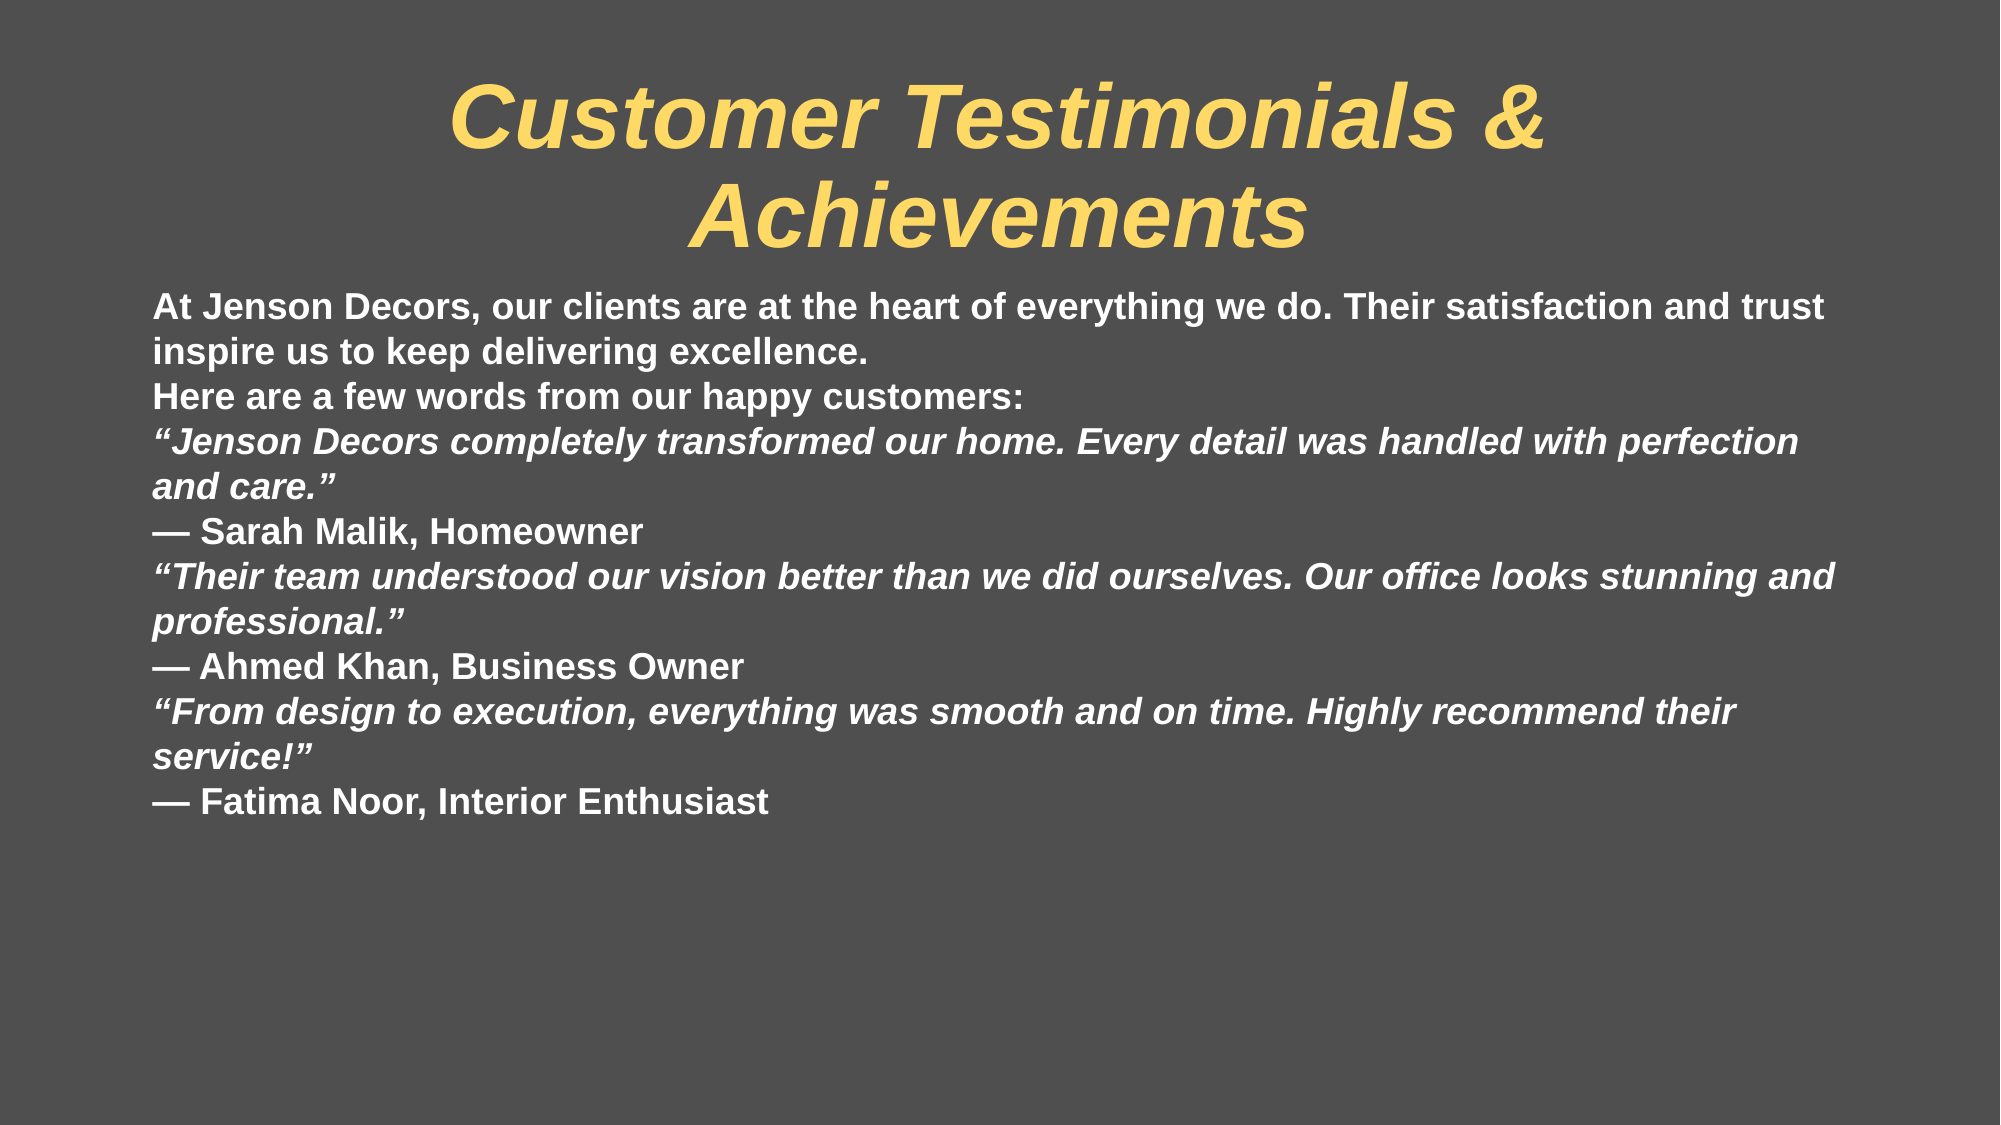

# Customer Testimonials & Achievements
At Jenson Decors, our clients are at the heart of everything we do. Their satisfaction and trust inspire us to keep delivering excellence.
Here are a few words from our happy customers:
“Jenson Decors completely transformed our home. Every detail was handled with perfection and care.”
— Sarah Malik, Homeowner
“Their team understood our vision better than we did ourselves. Our office looks stunning and professional.”
— Ahmed Khan, Business Owner
“From design to execution, everything was smooth and on time. Highly recommend their service!”
— Fatima Noor, Interior Enthusiast